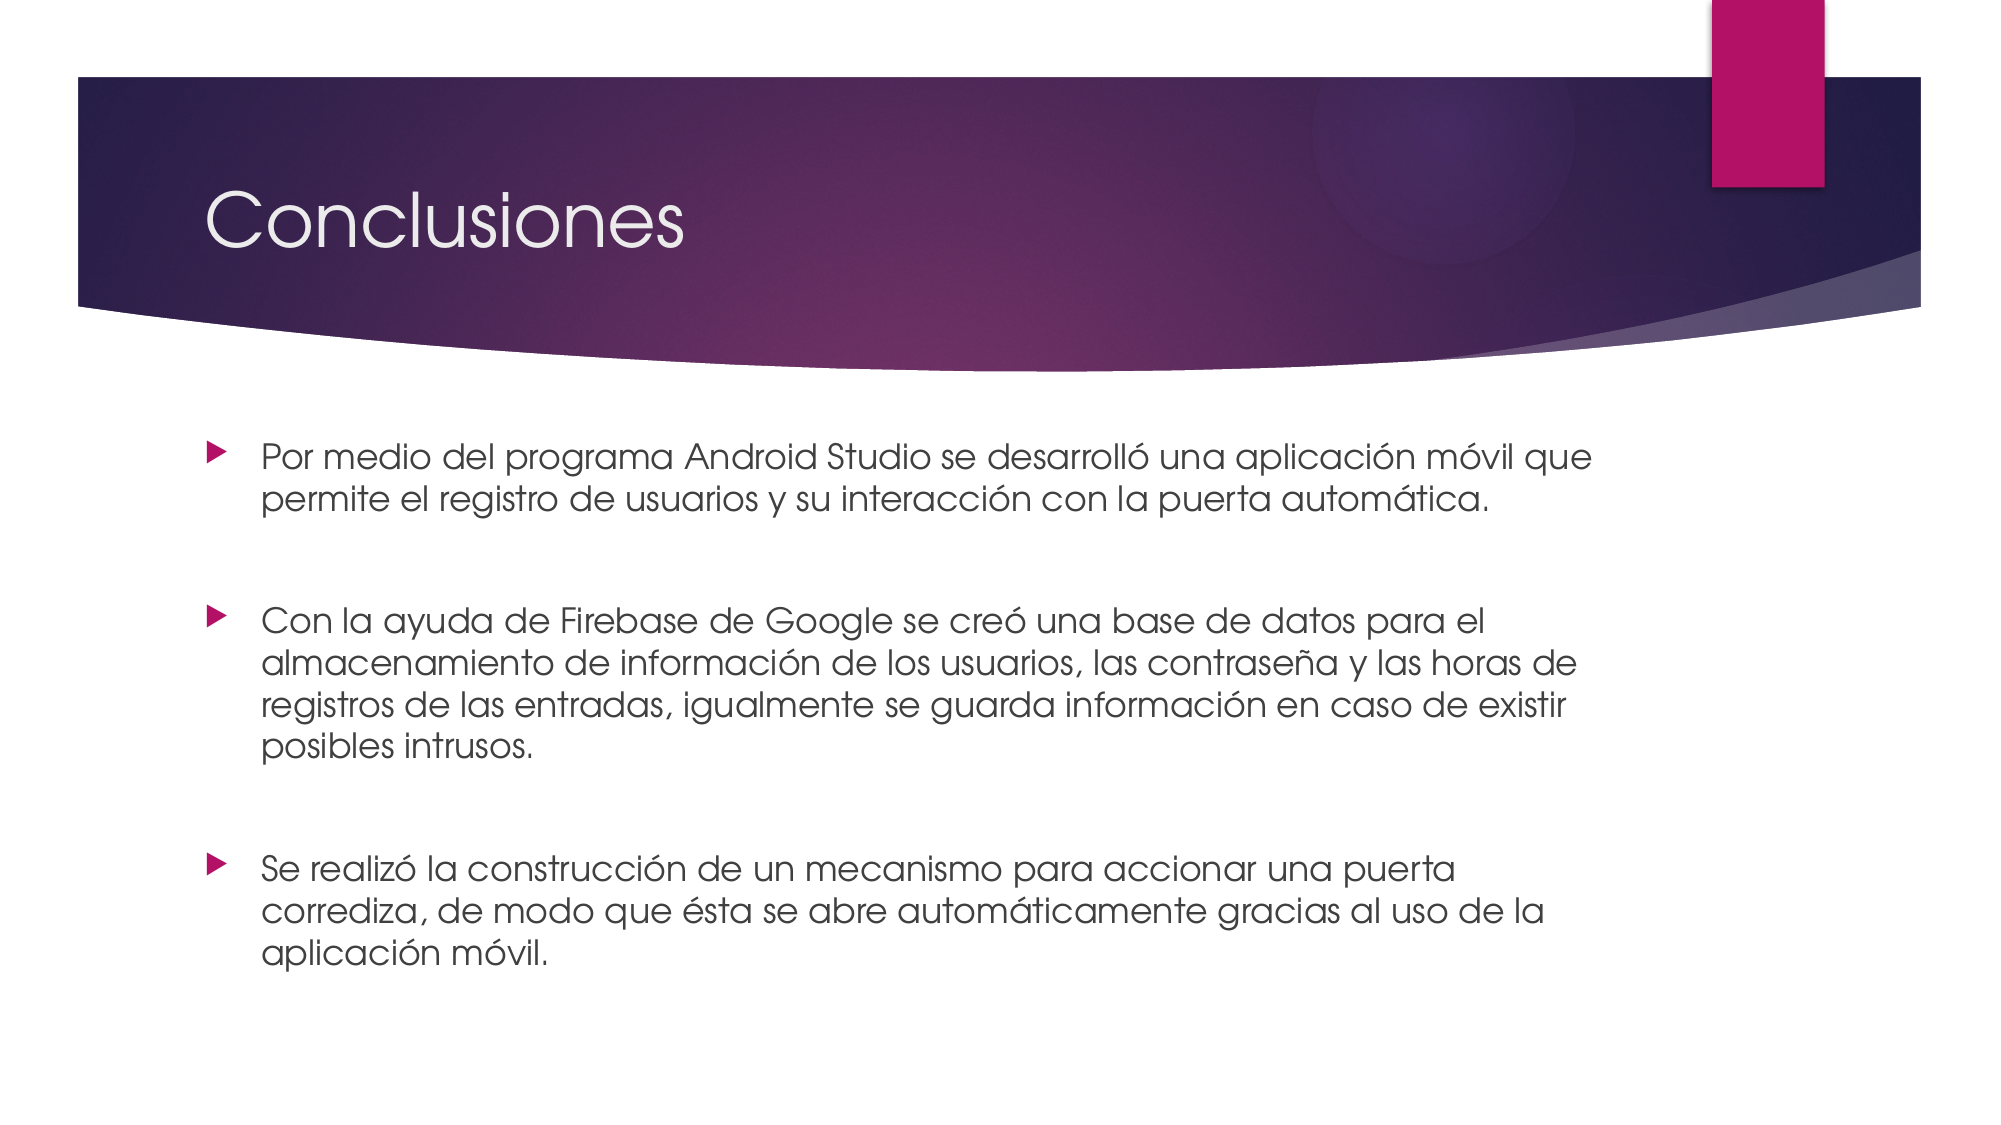

# Conclusiones
Por medio del programa Android Studio se desarrolló una aplicación móvil que permite el registro de usuarios y su interacción con la puerta automática.

Con la ayuda de Firebase de Google se creó una base de datos para el almacenamiento de información de los usuarios, las contraseña y las horas de registros de las entradas, igualmente se guarda información en caso de existir posibles intrusos.

Se realizó la construcción de un mecanismo para accionar una puerta corrediza, de modo que ésta se abre automáticamente gracias al uso de la aplicación móvil.